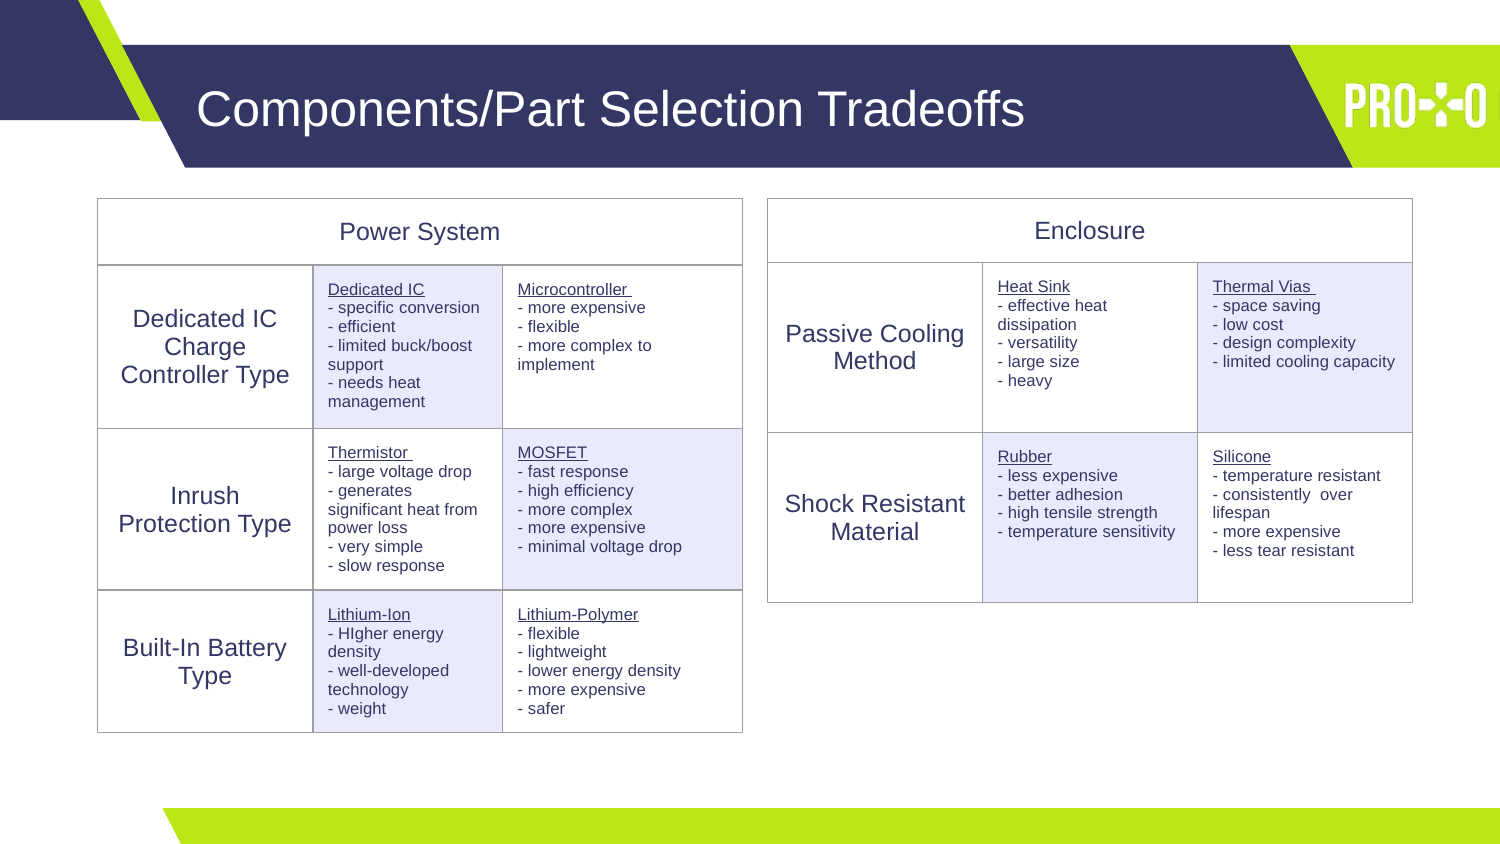

# Components/Part Selection Tradeoffs
| Power System |  |  |
| --- | --- | --- |
| Dedicated IC Charge Controller Type | Dedicated IC - specific conversion - efficient - limited buck/boost support - needs heat management | Microcontroller - more expensive - flexible - more complex to implement |
| Inrush Protection Type | Thermistor - large voltage drop - generates significant heat from power loss - very simple - slow response | MOSFET - fast response - high efficiency - more complex - more expensive - minimal voltage drop |
| Built-In Battery Type | Lithium-Ion - HIgher energy density - well-developed technology - weight | Lithium-Polymer - flexible - lightweight - lower energy density - more expensive - safer |
| Enclosure |  |  |
| --- | --- | --- |
| Passive Cooling Method | Heat Sink - effective heat dissipation - versatility - large size - heavy | Thermal Vias - space saving - low cost - design complexity - limited cooling capacity |
| Shock Resistant Material | Rubber - less expensive - better adhesion - high tensile strength - temperature sensitivity | Silicone - temperature resistant - consistently over lifespan - more expensive - less tear resistant |